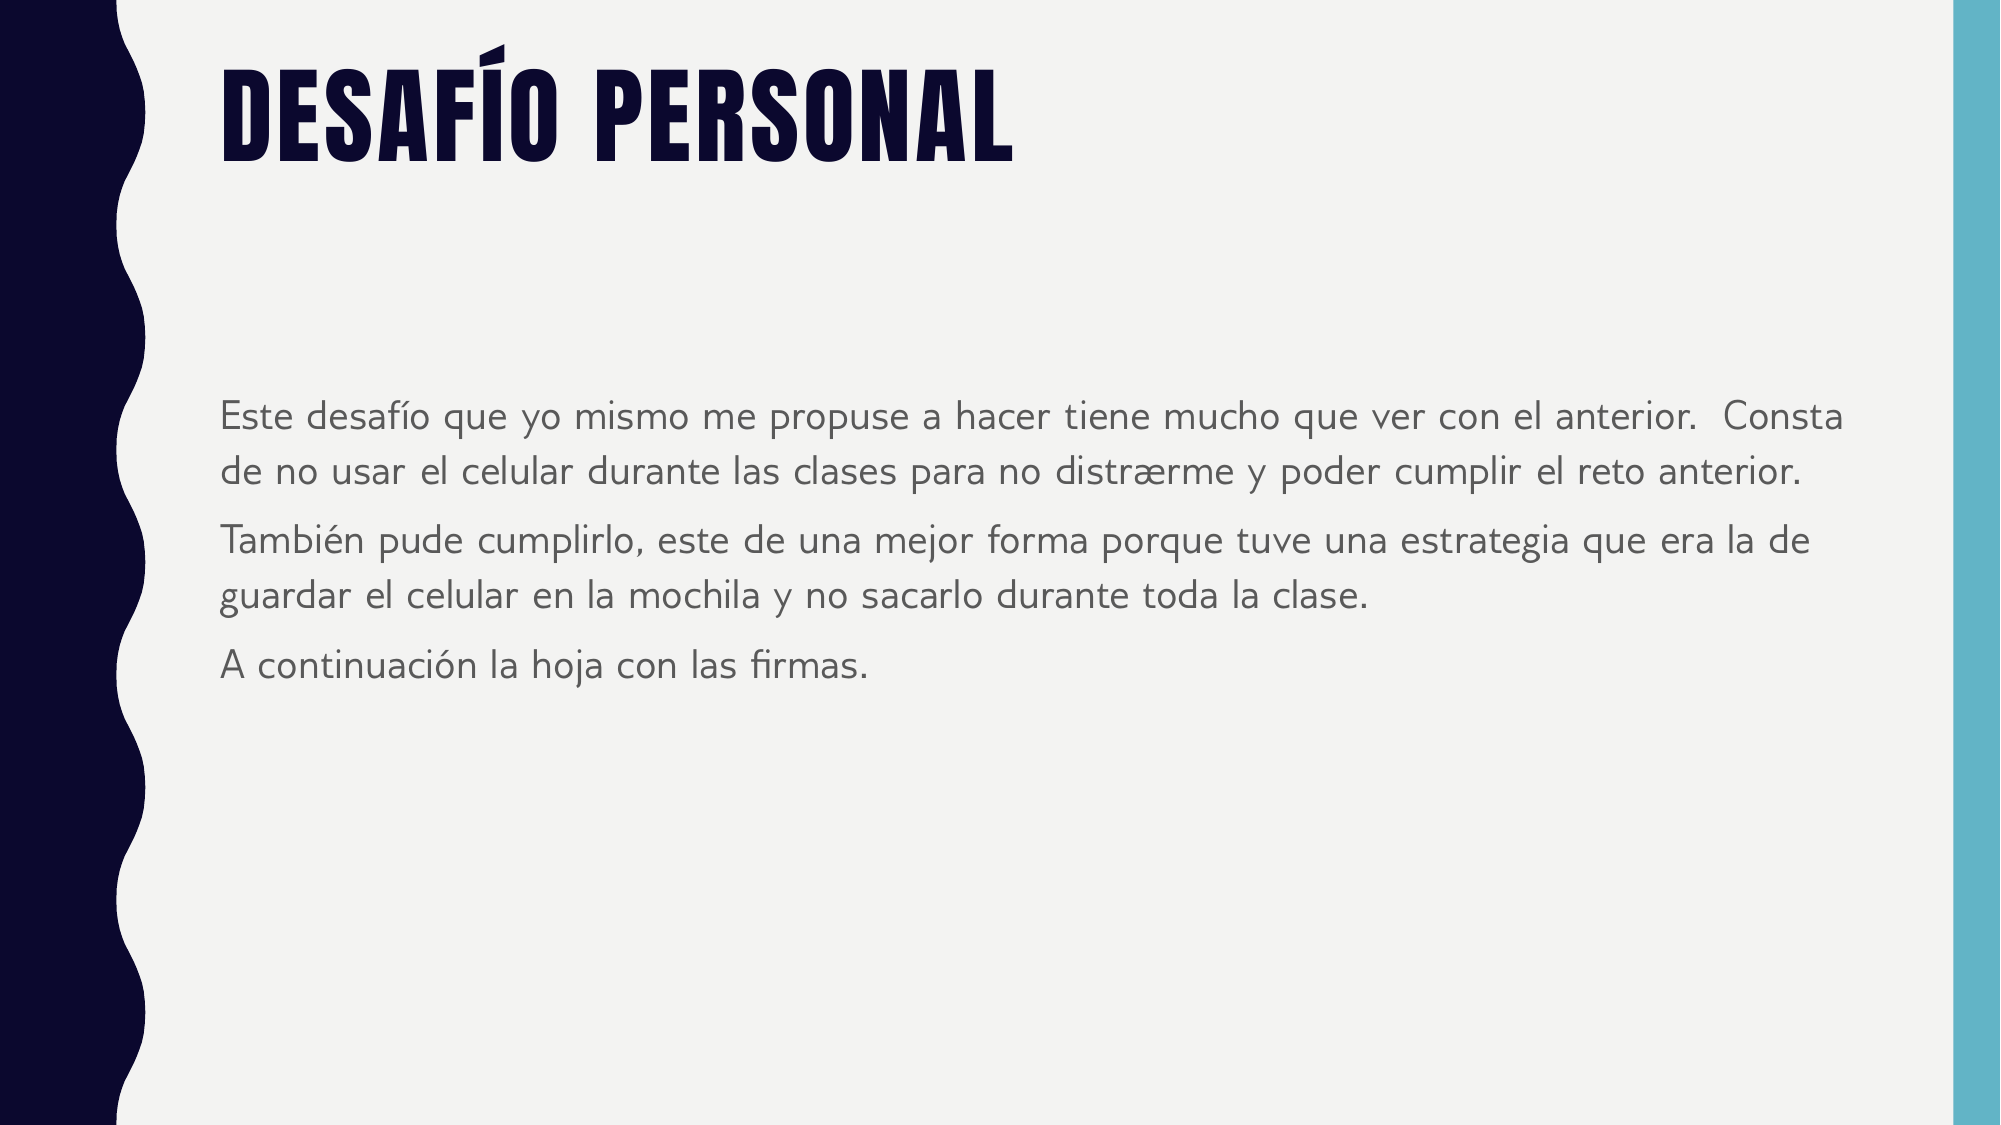

# Desafío personal
Este desafío que yo mismo me propuse a hacer tiene mucho que ver con el anterior.  Consta de no usar el celular durante las clases para no distraerme y poder cumplir el reto anterior.
También pude cumplirlo, este de una mejor forma porque tuve una estrategia que era la de guardar el celular en la mochila y no sacarlo durante toda la clase.
A continuación la hoja con las firmas.